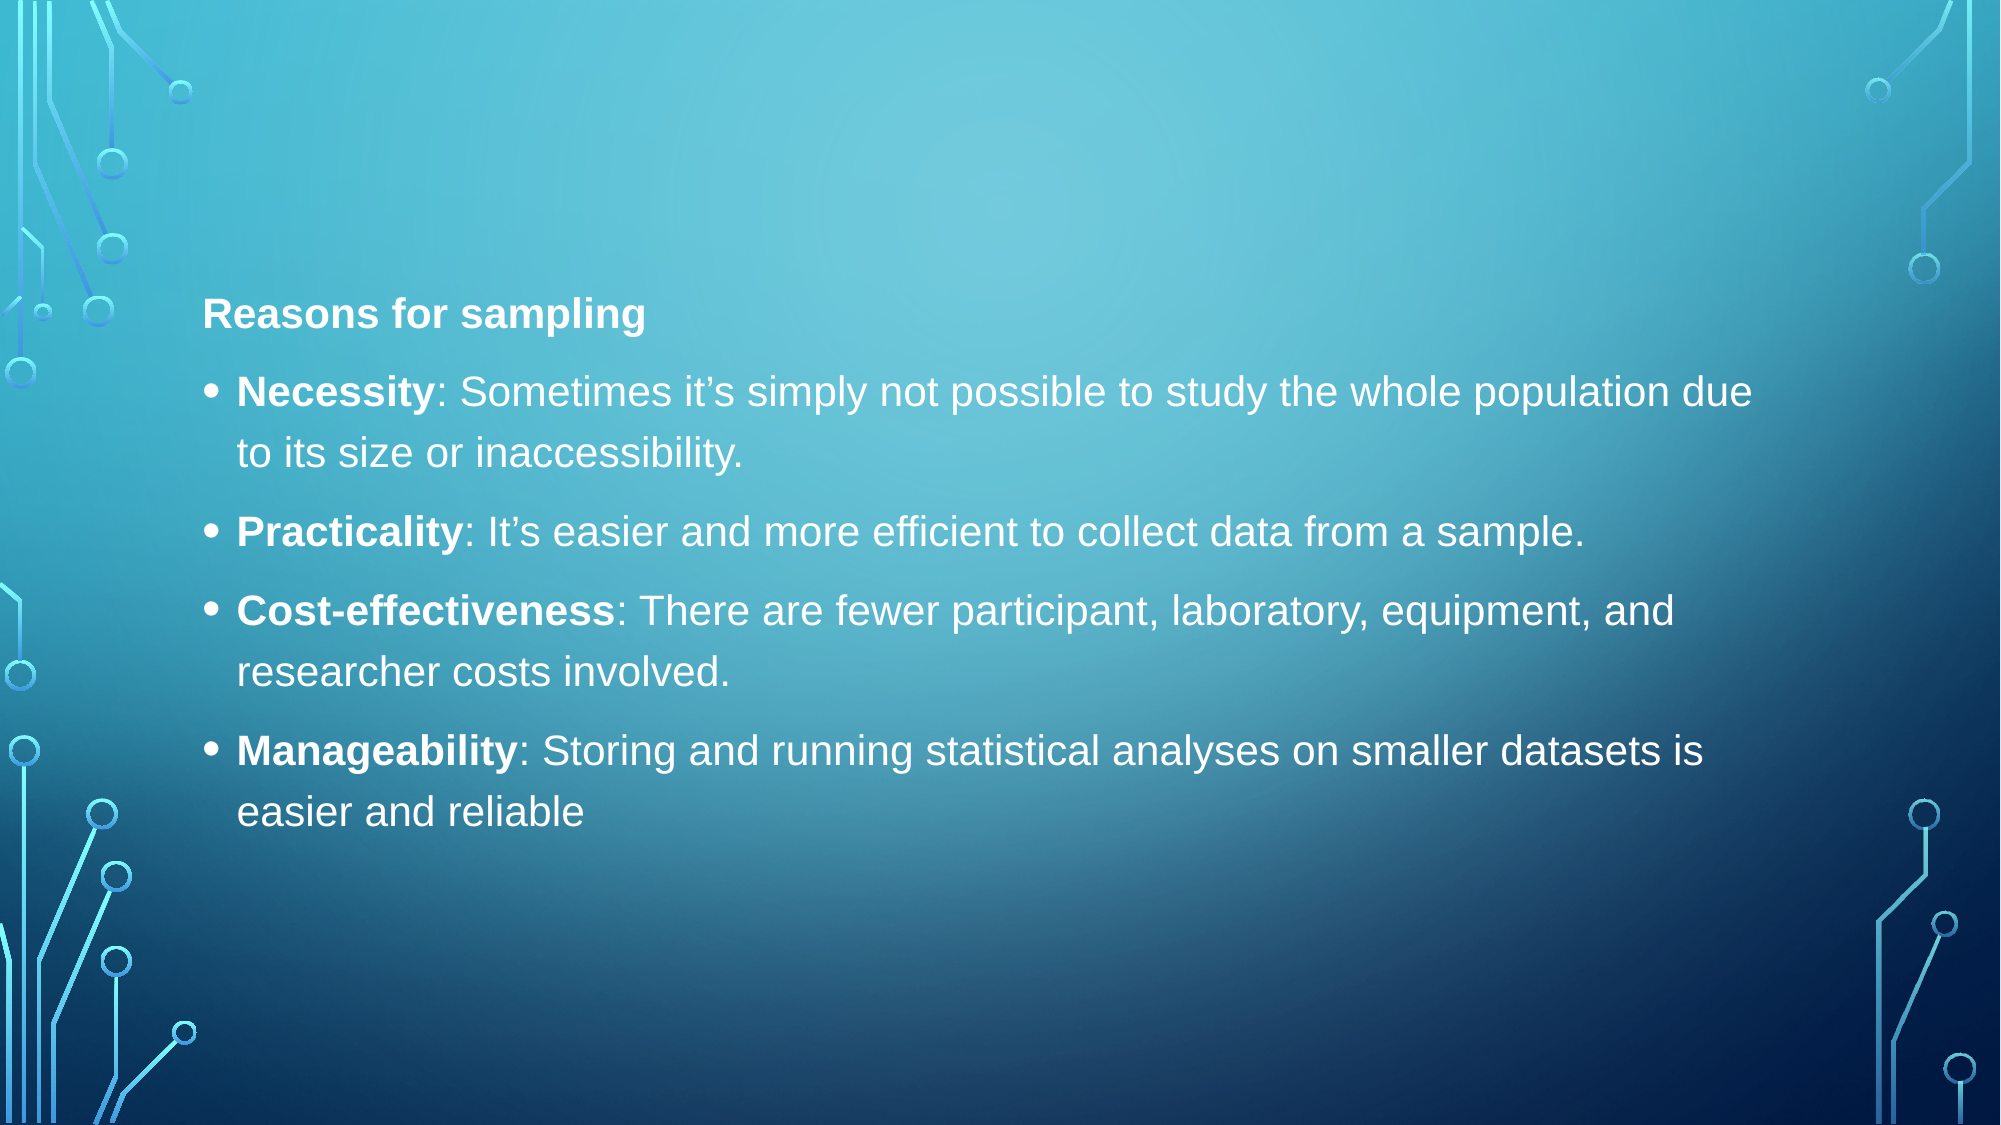

#
Reasons for sampling
Necessity: Sometimes it’s simply not possible to study the whole population due to its size or inaccessibility.
Practicality: It’s easier and more efficient to collect data from a sample.
Cost-effectiveness: There are fewer participant, laboratory, equipment, and researcher costs involved.
Manageability: Storing and running statistical analyses on smaller datasets is easier and reliable